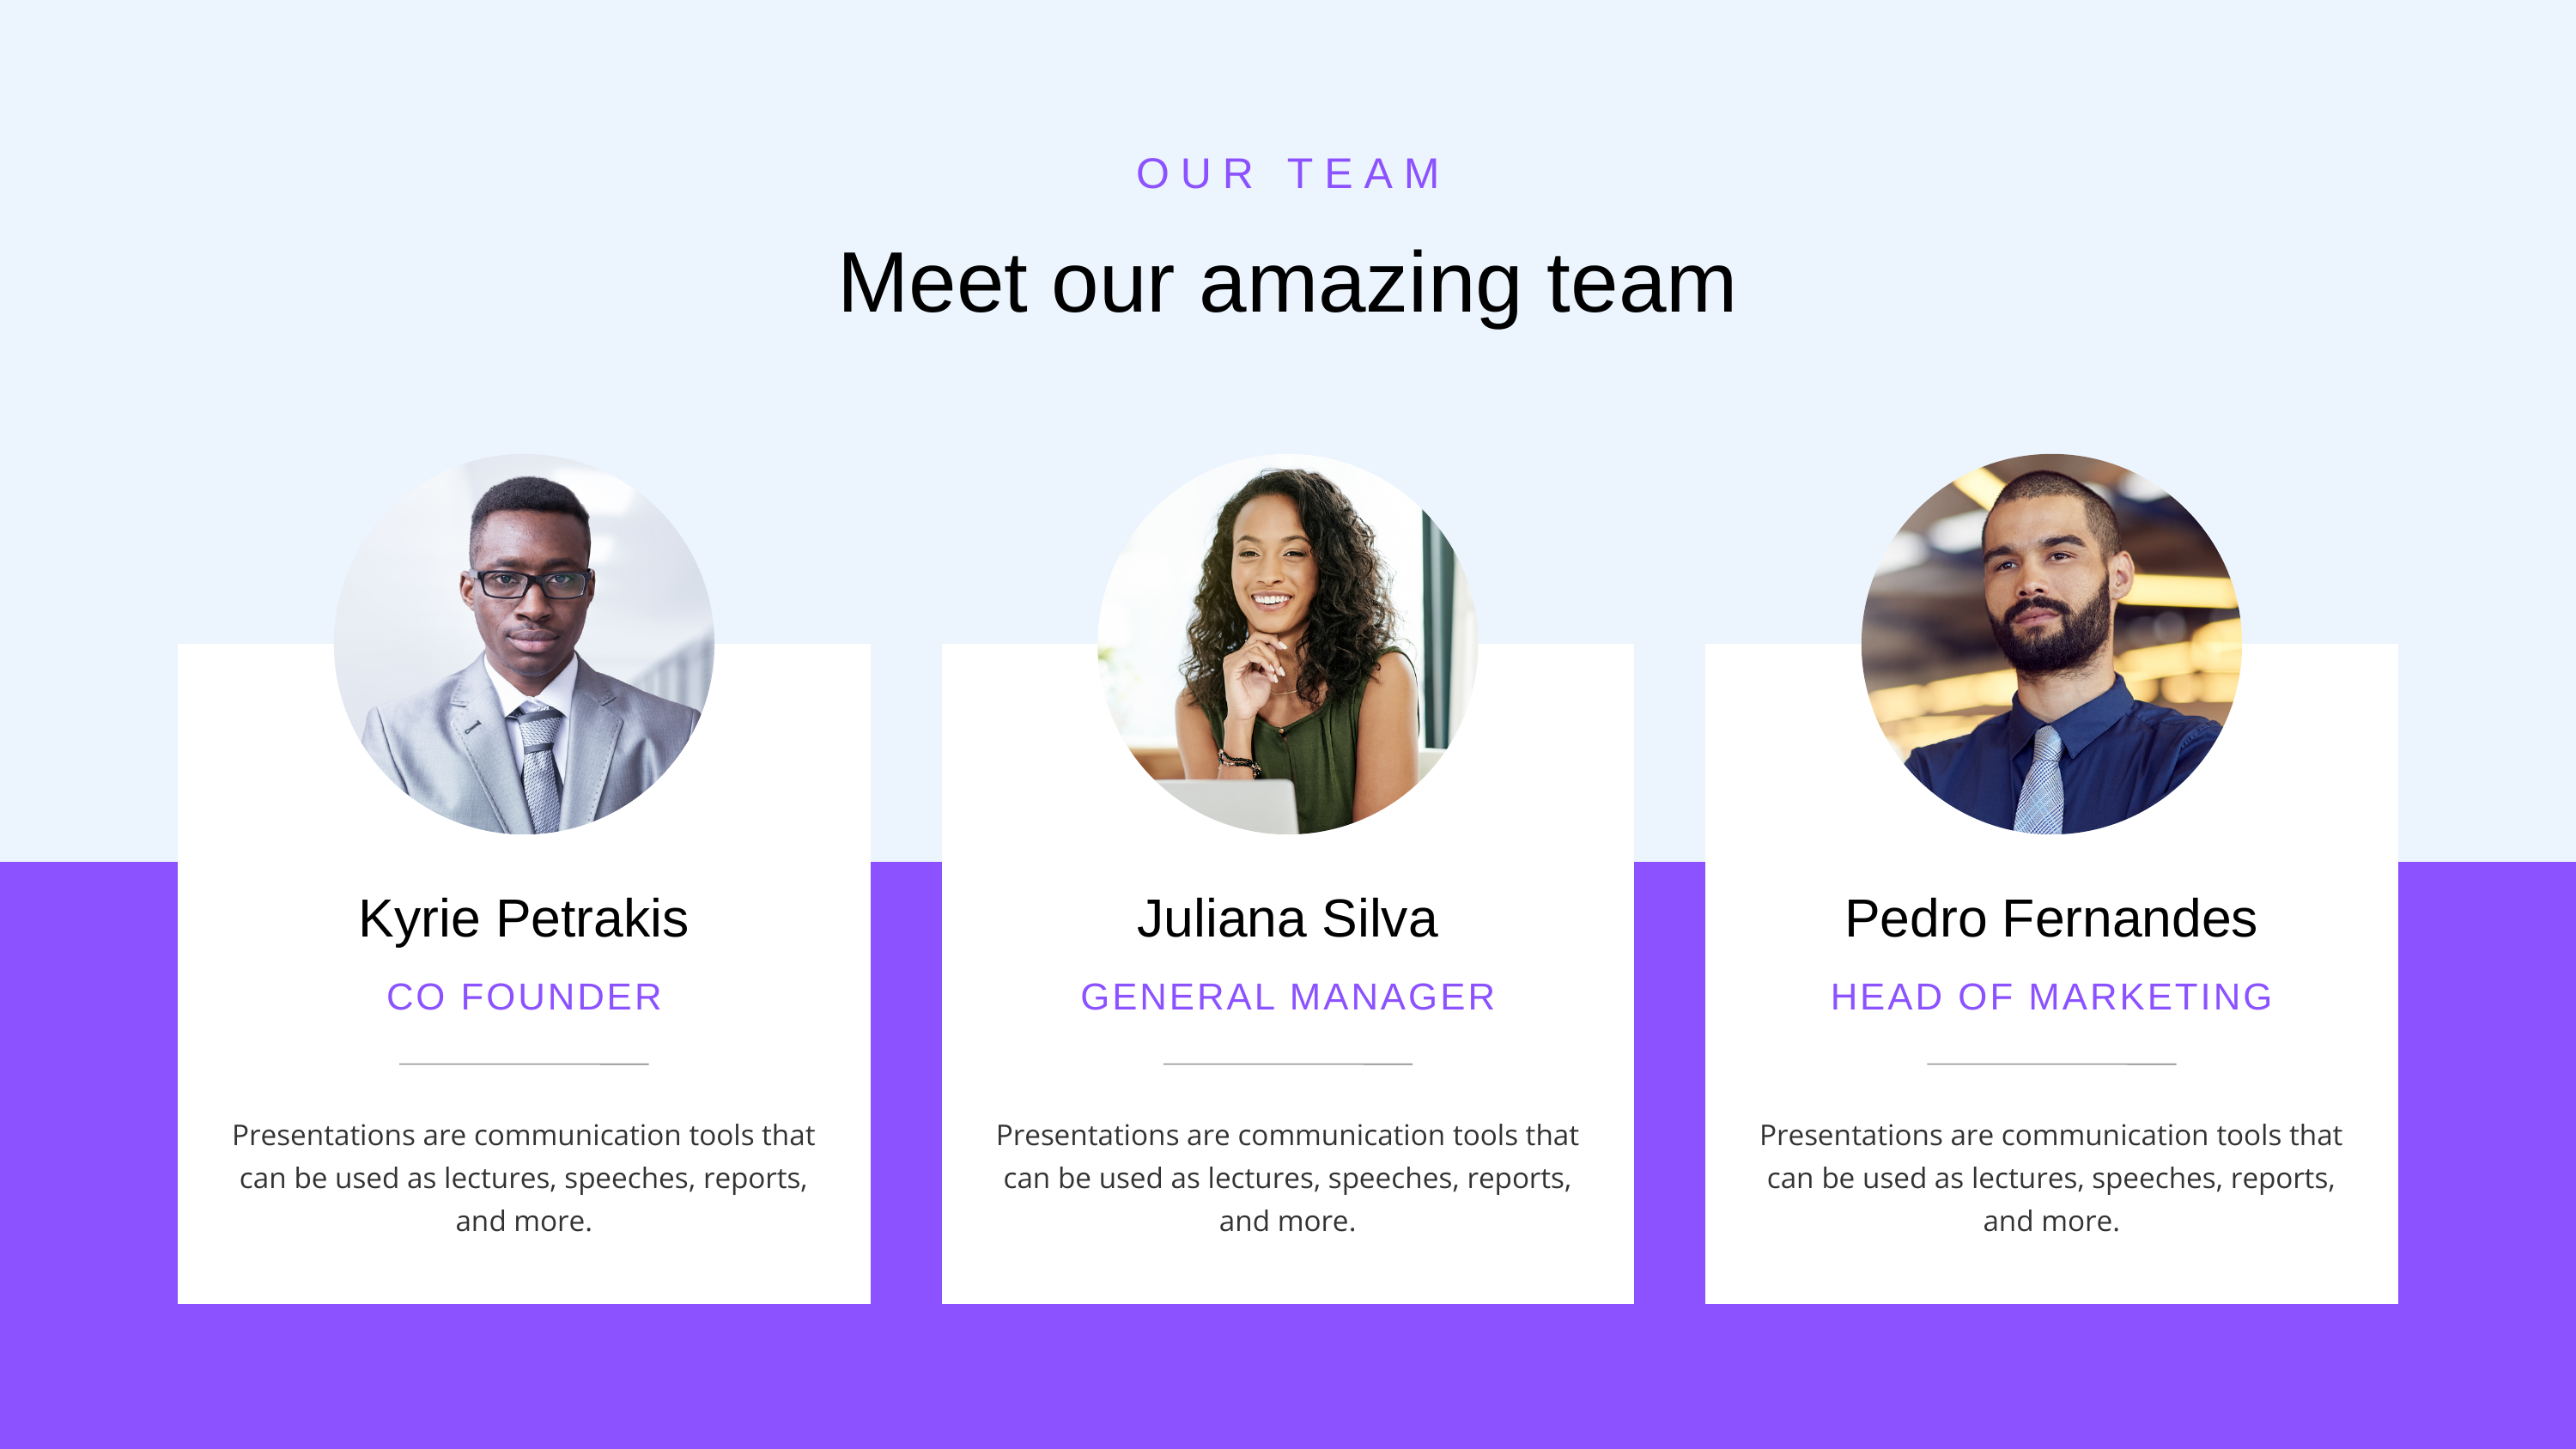

OUR TEAM
Meet our amazing team

Kyrie Petrakis
Juliana Silva
Pedro Fernandes
CO FOUNDER
GENERAL MANAGER
HEAD OF MARKETING

Presentations are communication tools that can be used as lectures, speeches, reports, and more.
Presentations are communication tools that can be used as lectures, speeches, reports, and more.
Presentations are communication tools that can be used as lectures, speeches, reports, and more.